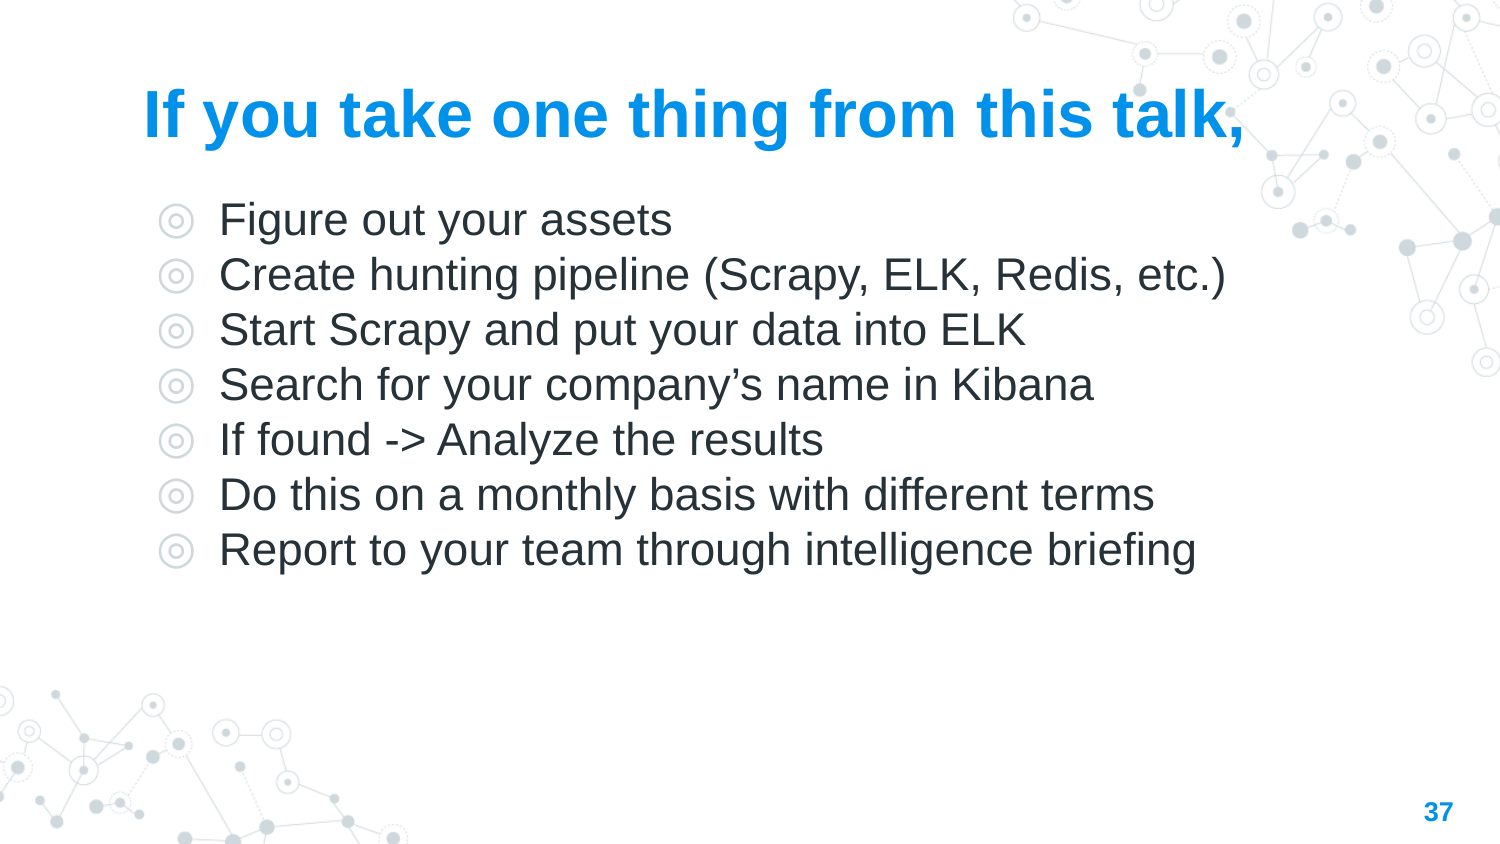

# If you take one thing from this talk,
Figure out your assets
Create hunting pipeline (Scrapy, ELK, Redis, etc.)
Start Scrapy and put your data into ELK
Search for your company’s name in Kibana
If found -> Analyze the results
Do this on a monthly basis with different terms
Report to your team through intelligence briefing

37